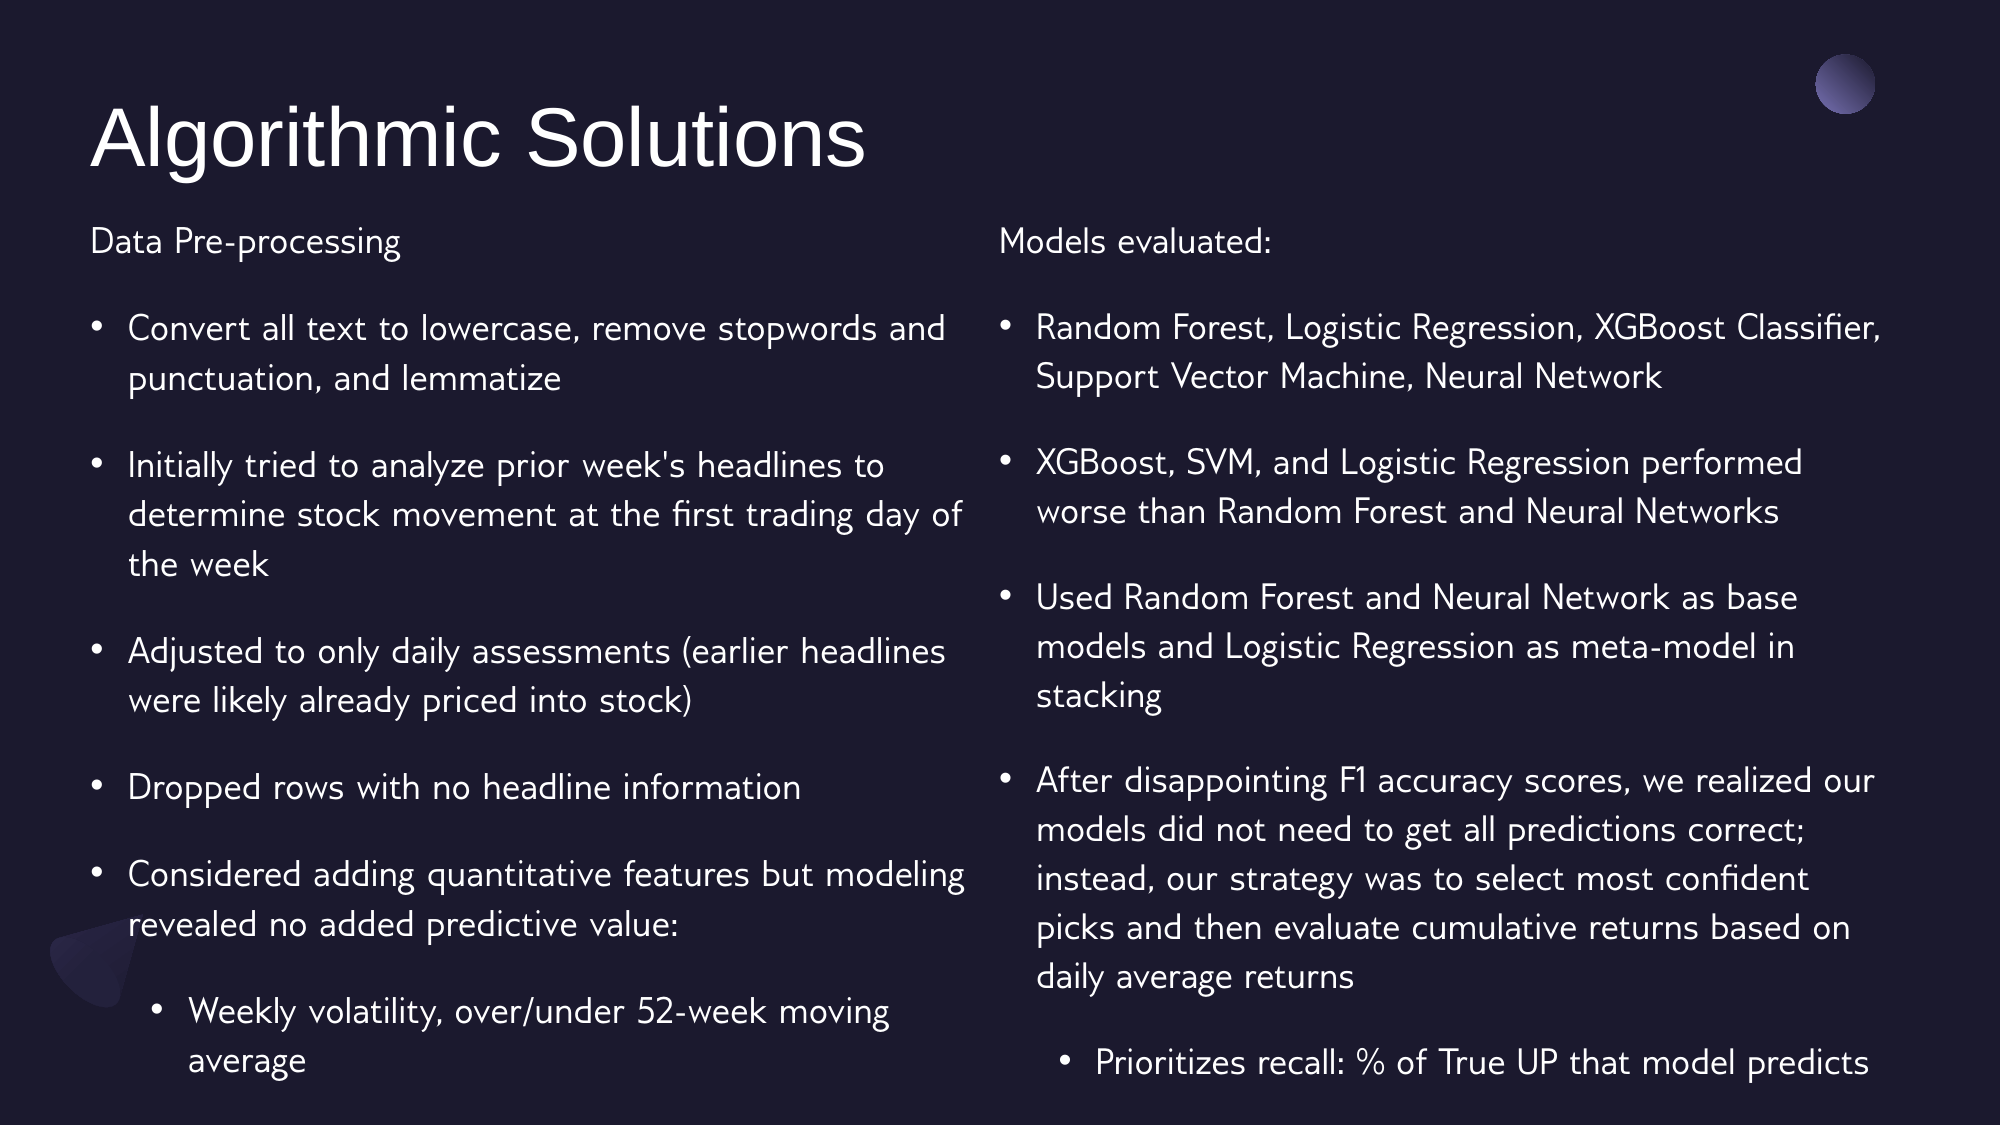

# Algorithmic Solutions
Data Pre-processing​
Convert all text to lowercase, remove stopwords and punctuation, and lemmatize
Initially tried to analyze prior week's headlines to determine stock movement at the first trading day of the week
Adjusted to only daily assessments (earlier headlines were likely already priced into stock)
Dropped rows with no headline information
Considered adding quantitative features but modeling revealed no added predictive value:
Weekly volatility, over/under 52-week moving average
Models evaluated:
Random Forest, Logistic Regression, XGBoost Classifier, Support Vector Machine, Neural Network
XGBoost, SVM, and Logistic Regression performed worse than Random Forest and Neural Networks
Used Random Forest and Neural Network as base models and Logistic Regression as meta-model in stacking
After disappointing F1 accuracy scores, we realized our models did not need to get all predictions correct; instead, our strategy was to select most confident picks and then evaluate cumulative returns based on daily average returns
Prioritizes recall: % of True UP that model predicts